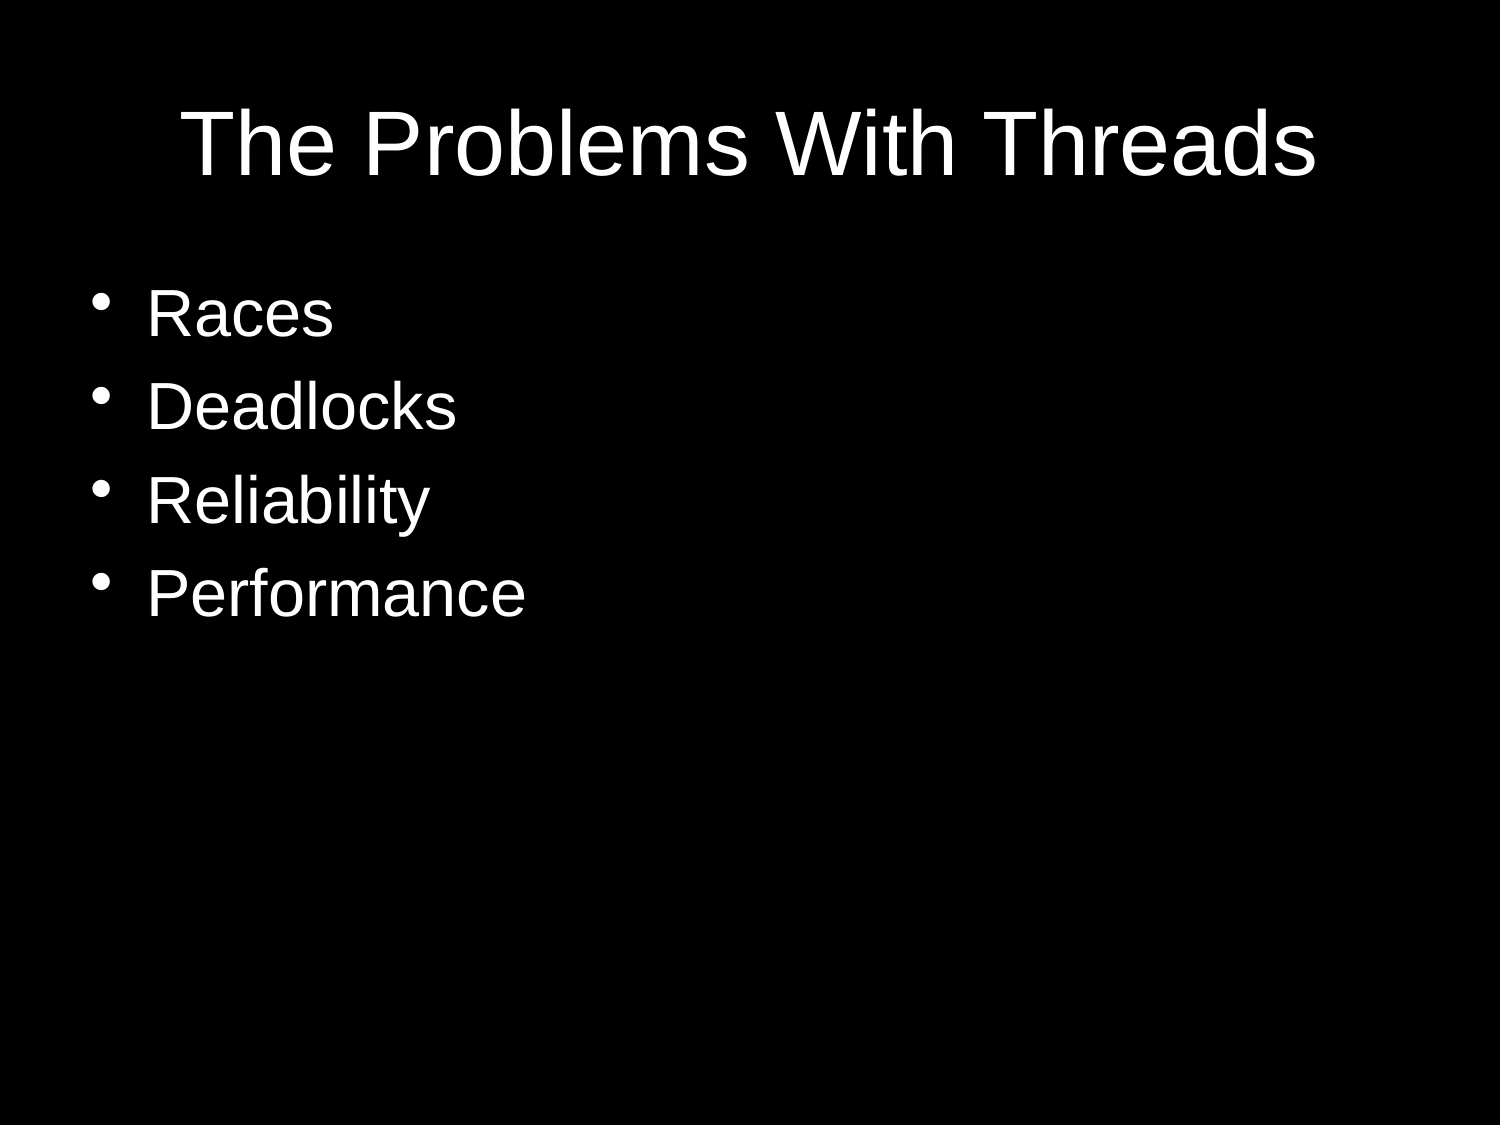

# The Problems With Threads
Races
Deadlocks
Reliability
Performance